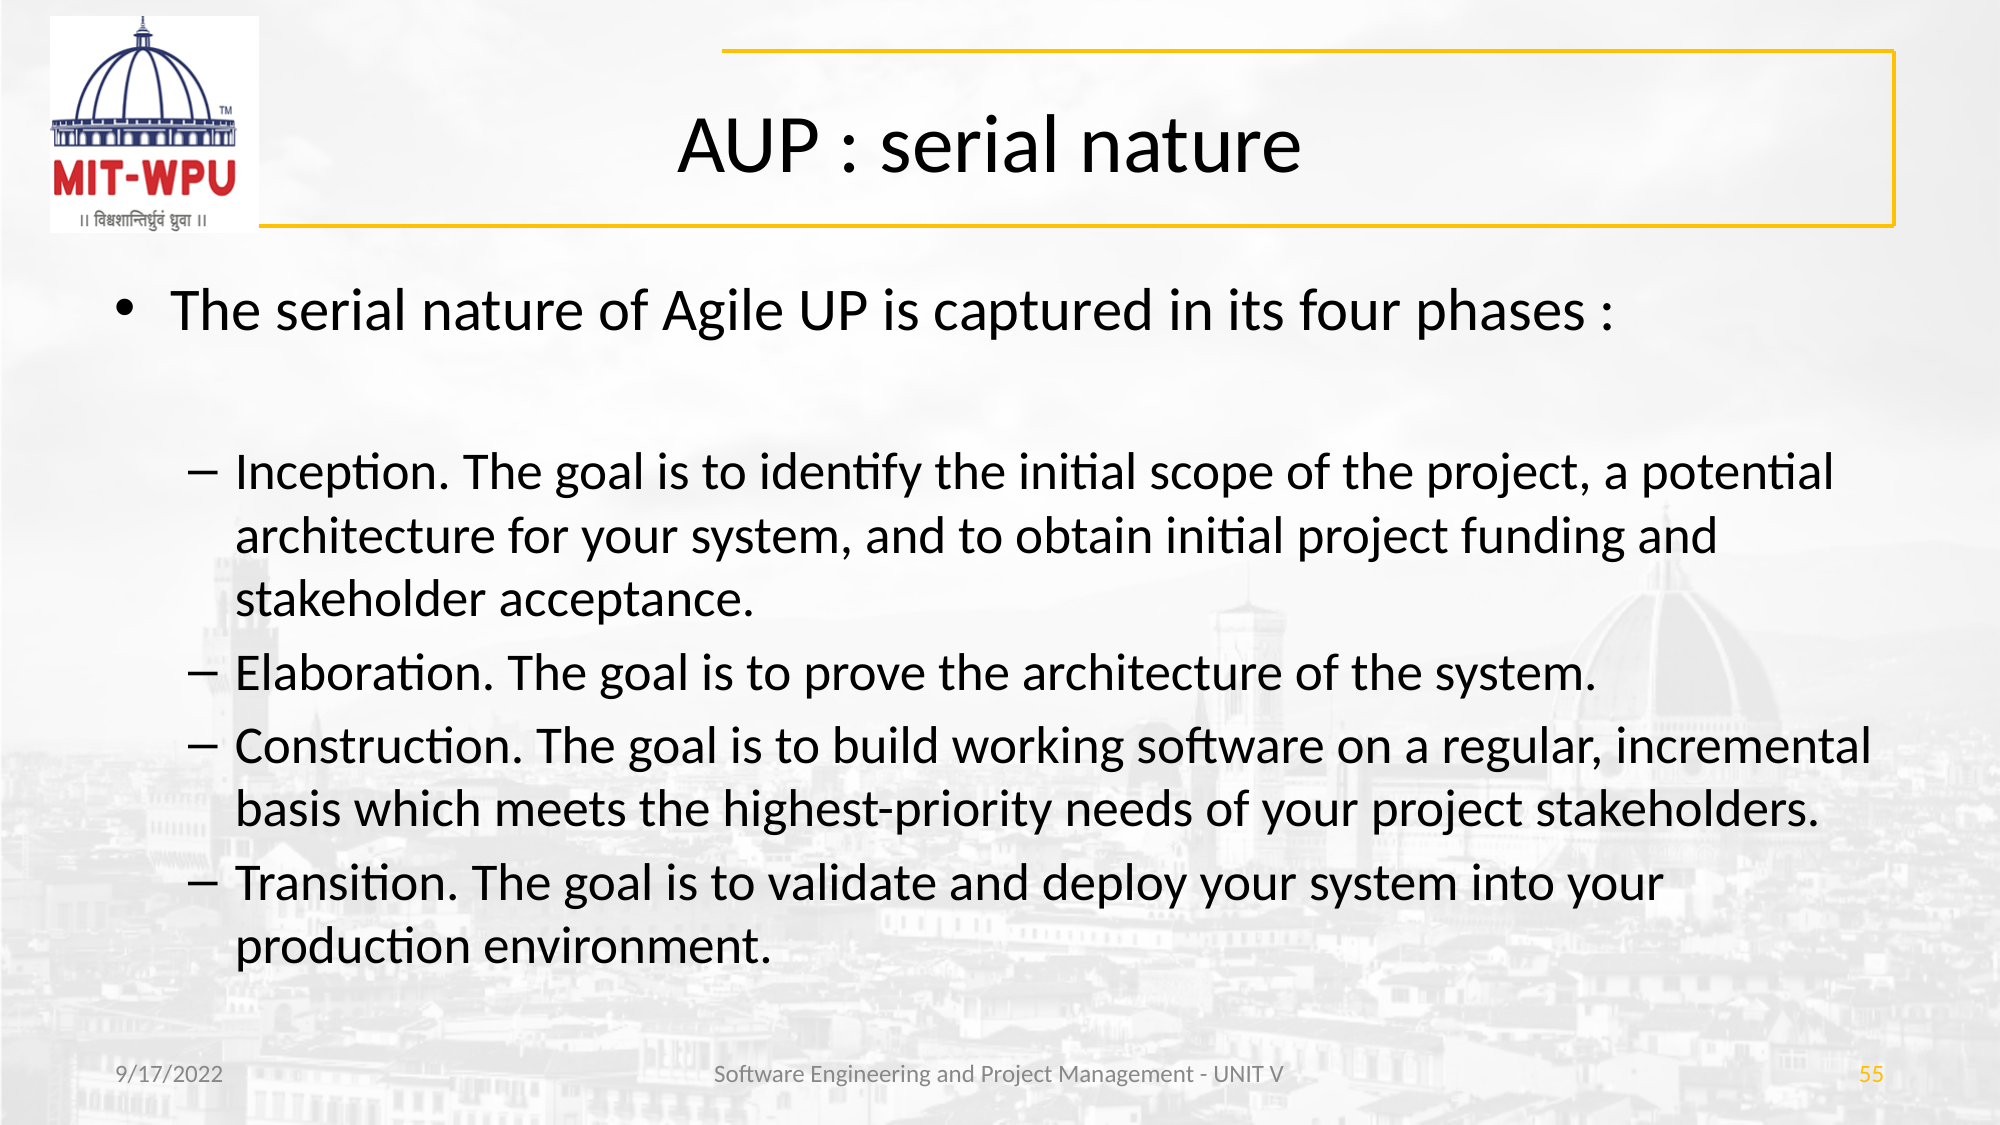

# AUP : serial nature
The serial nature of Agile UP is captured in its four phases :

Inception. The goal is to identify the initial scope of the project, a potential architecture for your system, and to obtain initial project funding and stakeholder acceptance.
Elaboration. The goal is to prove the architecture of the system.
Construction. The goal is to build working software on a regular, incremental basis which meets the highest-priority needs of your project stakeholders.
Transition. The goal is to validate and deploy your system into your production environment.
9/17/2022
Software Engineering and Project Management - UNIT V
55